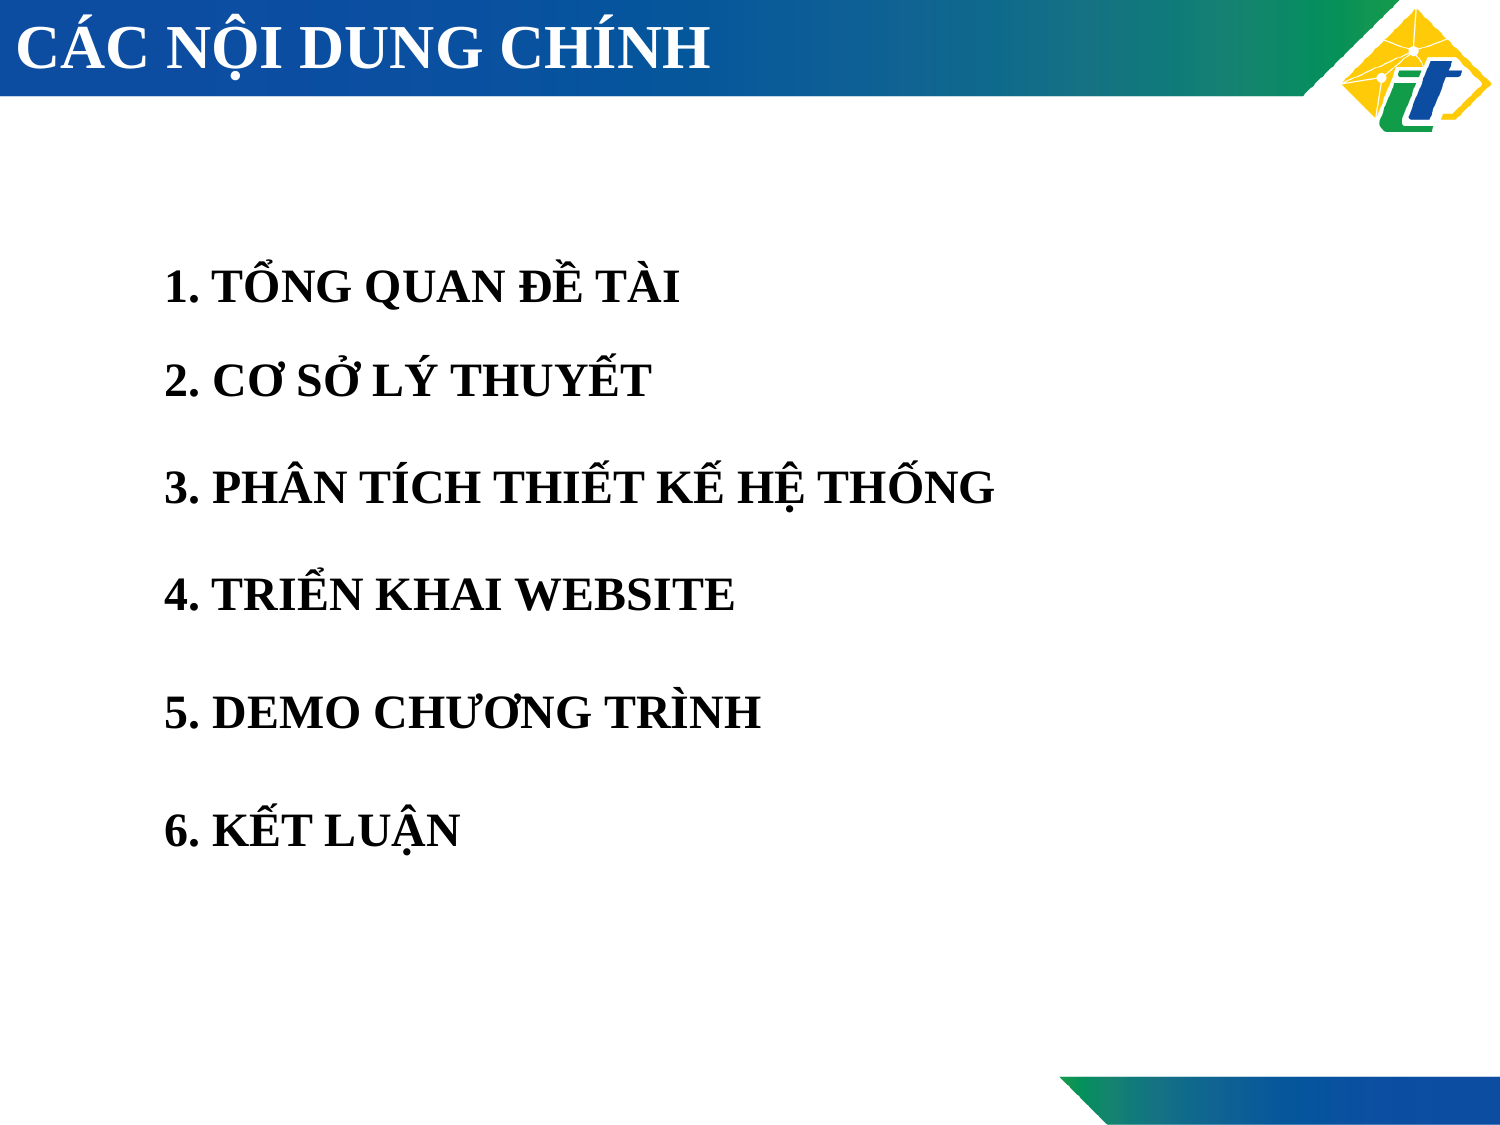

# CÁC NỘI DUNG CHÍNH
	1. TỔNG QUAN ĐỀ TÀI
	2. CƠ SỞ LÝ THUYẾT
	3. PHÂN TÍCH THIẾT KẾ HỆ THỐNG
	4. TRIỂN KHAI WEBSITE
	5. DEMO CHƯƠNG TRÌNH
	6. KẾT LUẬN
2